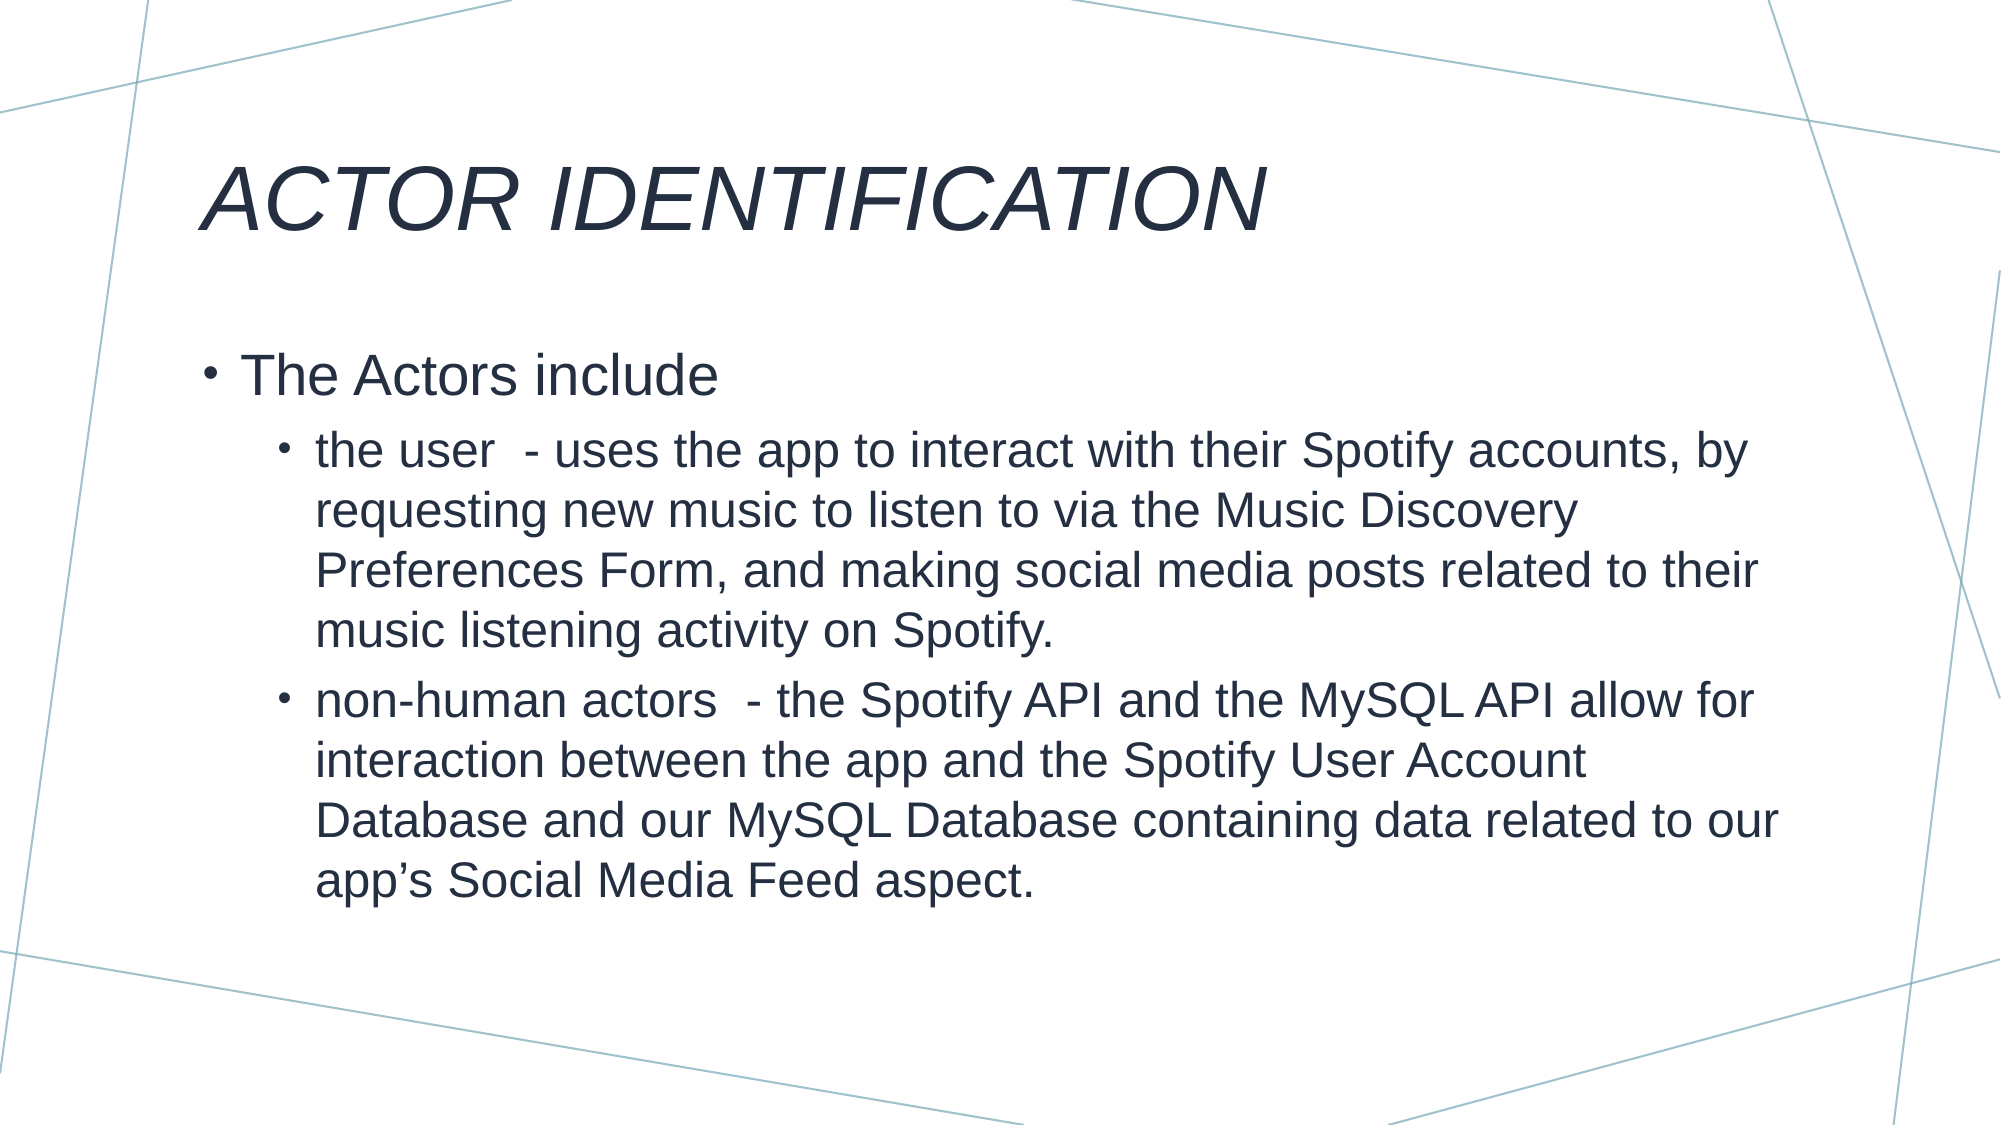

# Actor identification
The Actors include
the user  - uses the app to interact with their Spotify accounts, by requesting new music to listen to via the Music Discovery Preferences Form, and making social media posts related to their music listening activity on Spotify.
non-human actors  - the Spotify API and the MySQL API allow for interaction between the app and the Spotify User Account Database and our MySQL Database containing data related to our app’s Social Media Feed aspect.